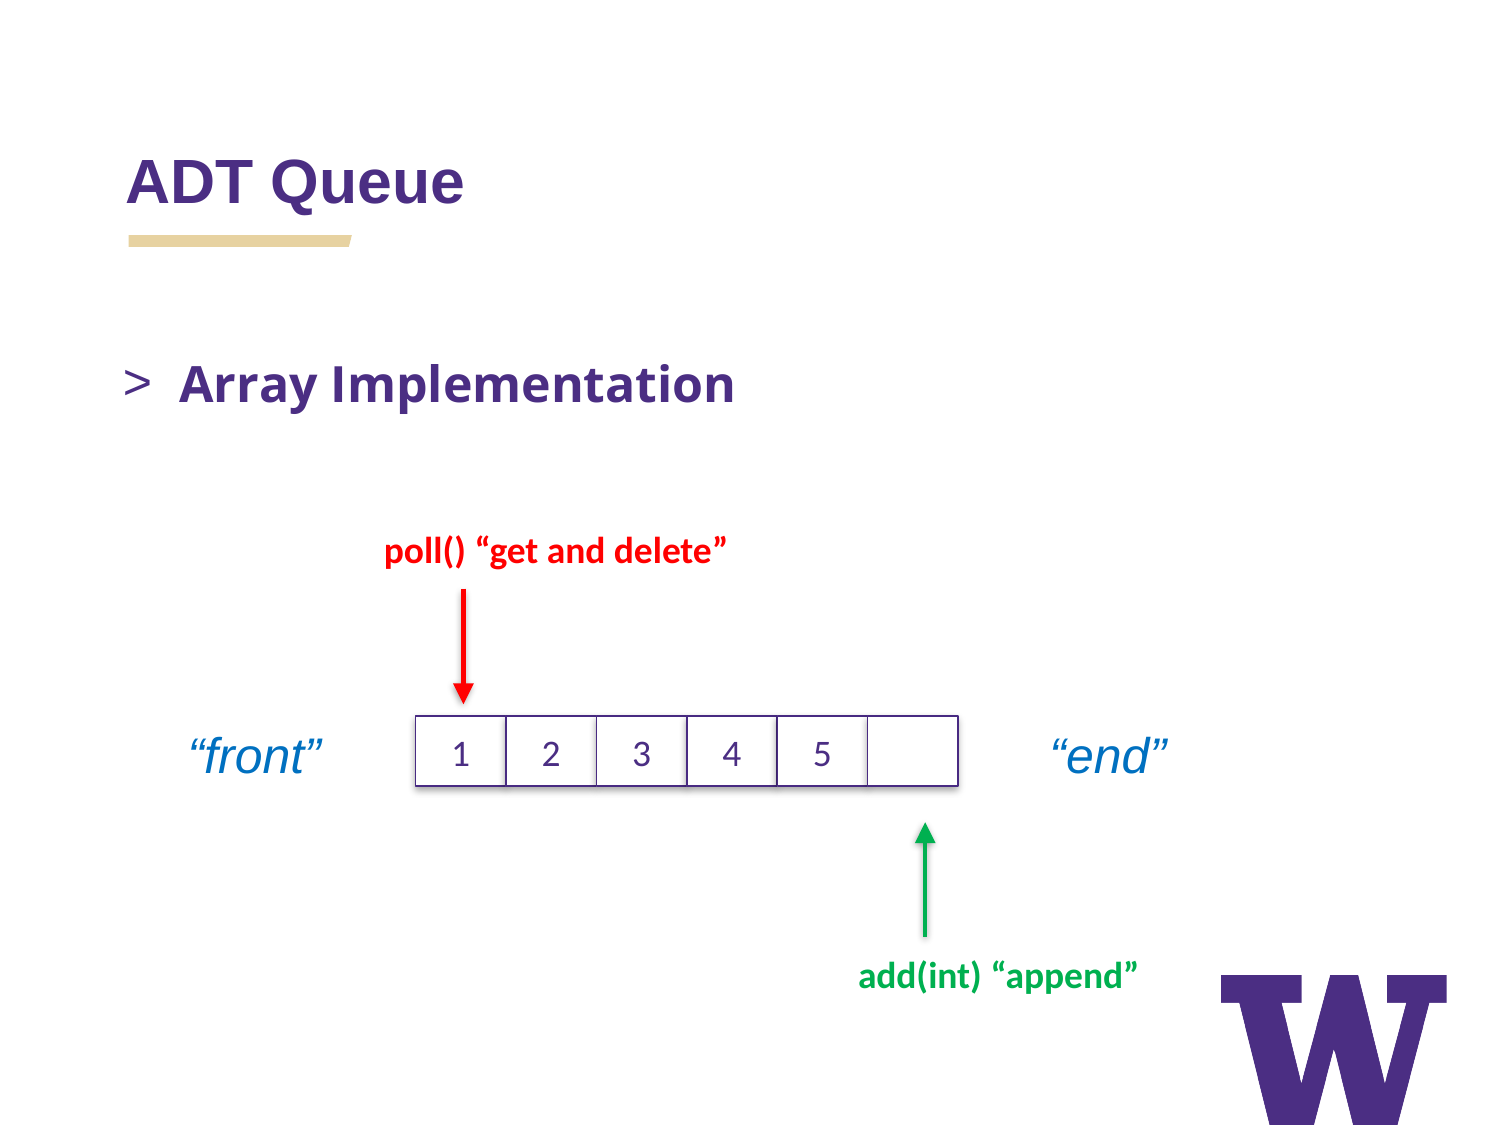

# ADT Queue

Array Implementation
poll() “get and delete”
“front”
2
4

“end”
1
3
5
add(int) “append”